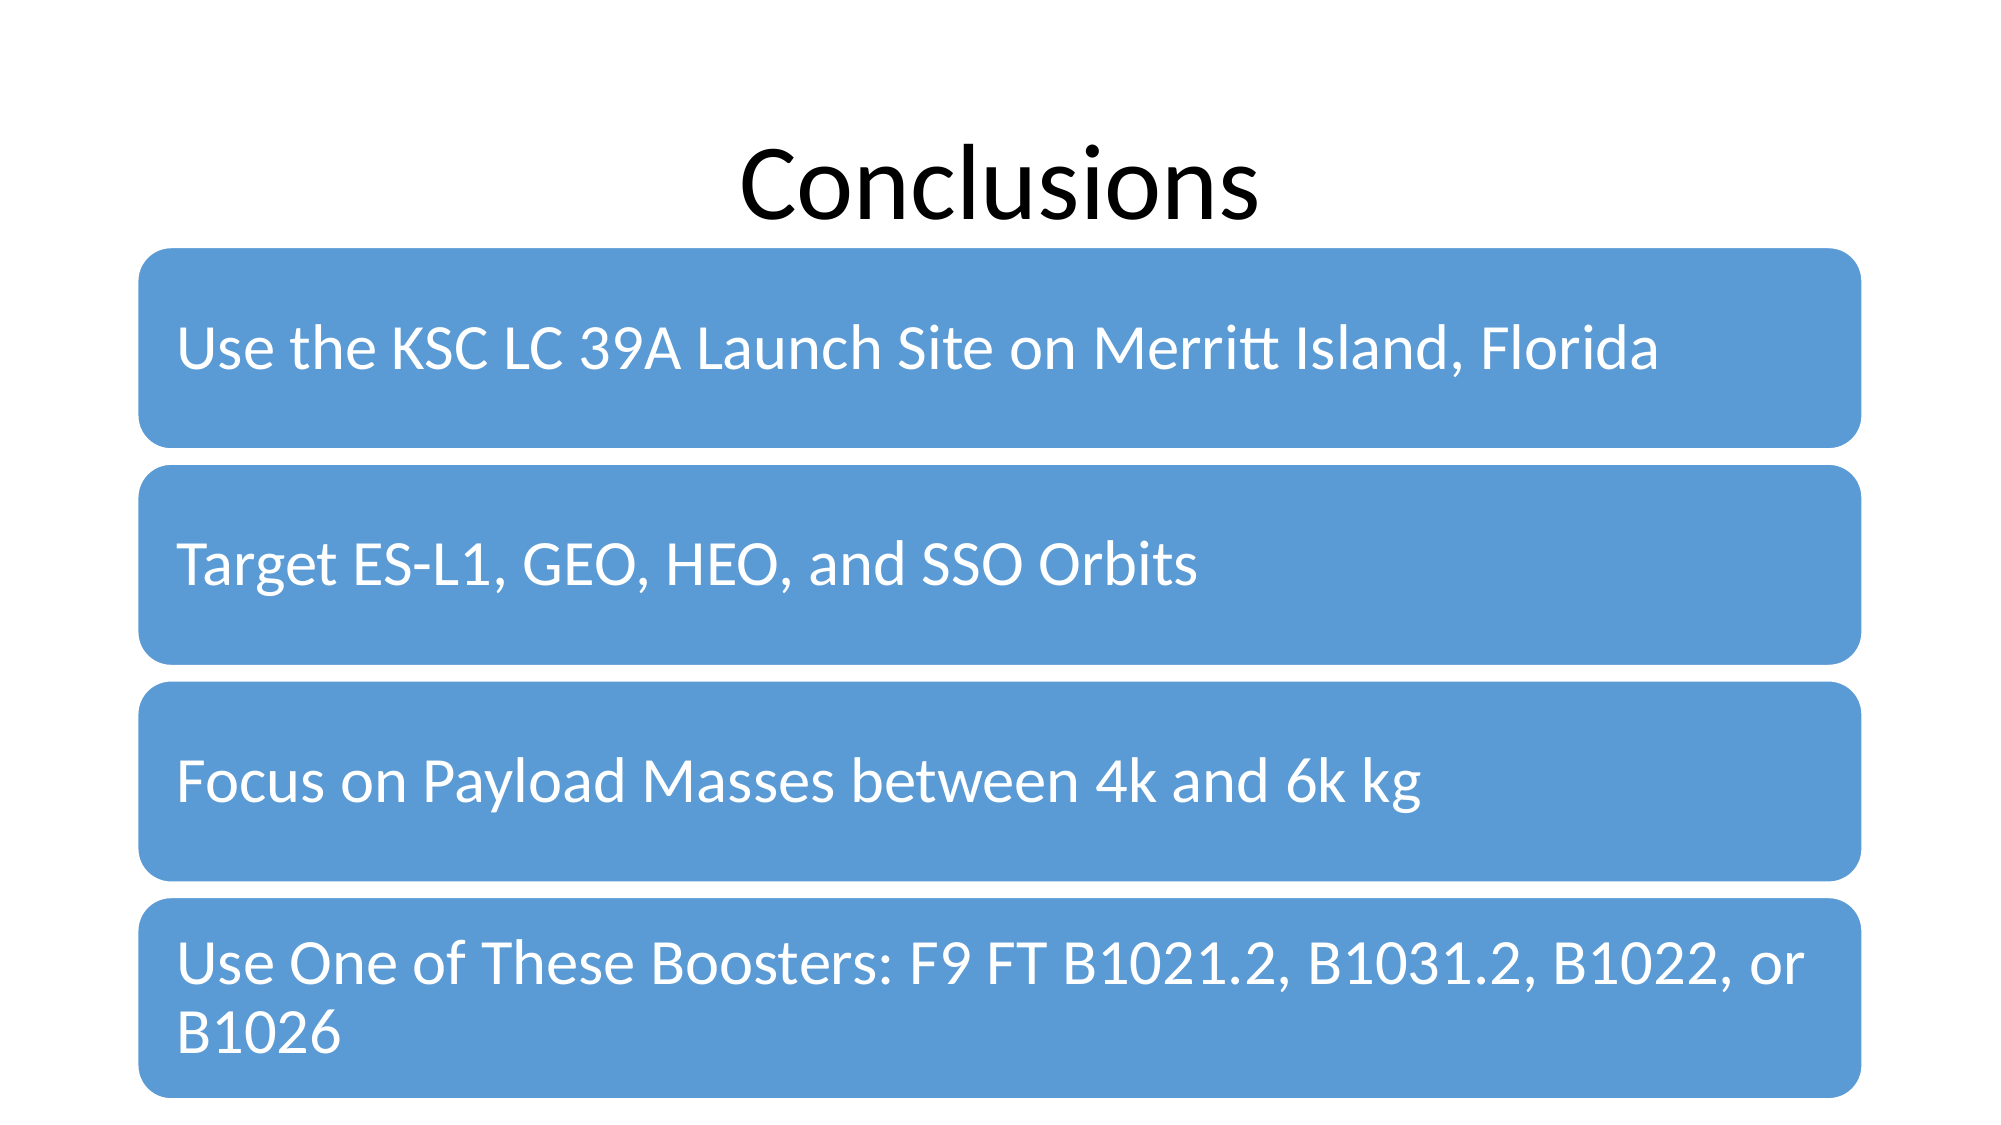

Conclusions
Use the KSC LC 39A Launch Site on Merritt Island, Florida
Target ES-L1, GEO, HEO, and SSO Orbits
Focus on Payload Masses between 4k and 6k kg
Use One of These Boosters: F9 FT B1021.2, B1031.2, B1022, or B1026
49